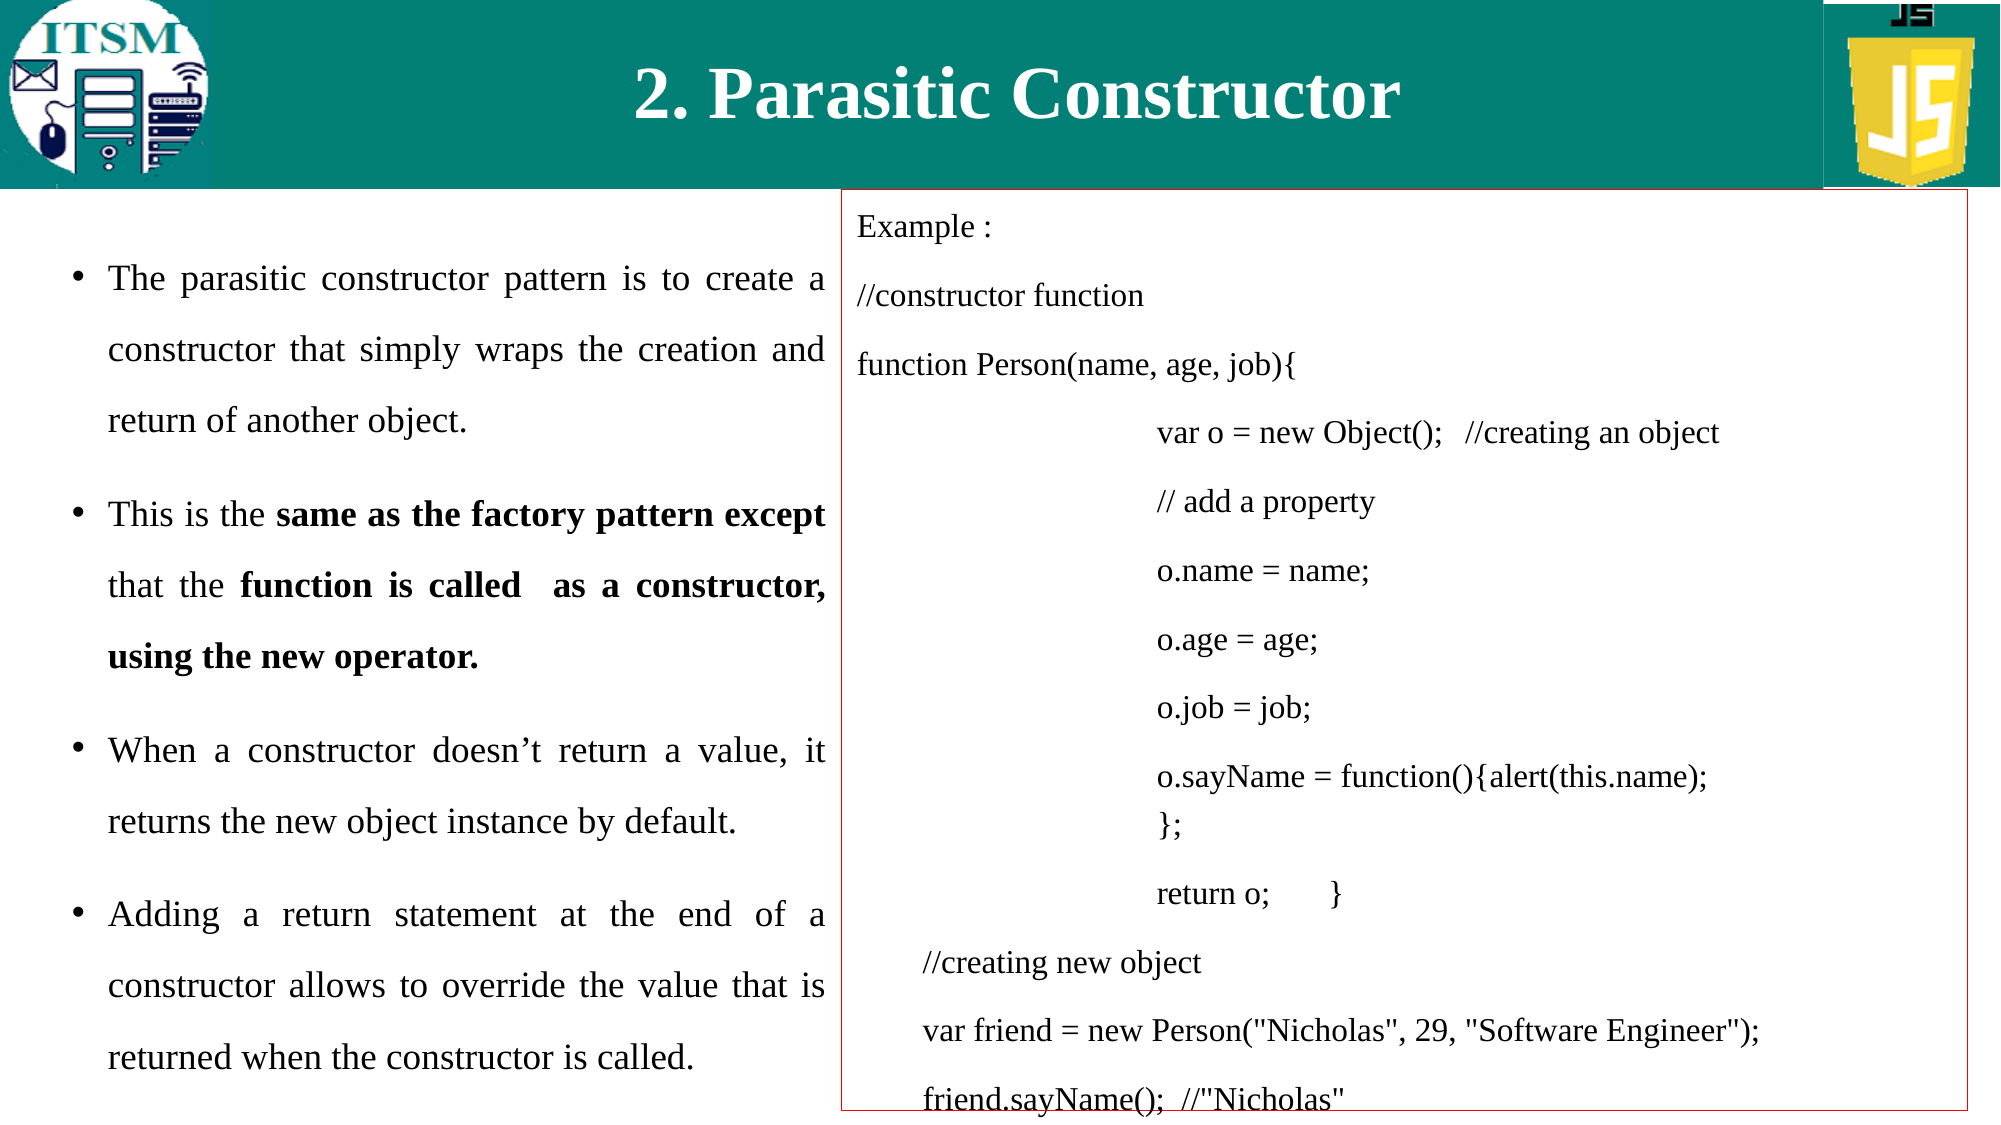

# 2. Parasitic Constructor
Example :
//constructor function
function Person(name, age, job){
            		var o = new Object();	 //creating an object
		// add a property
            		o.name = name;
            		o.age = age;
           		o.job = job;
            		o.sayName = function(){alert(this.name);    				};
            		return o;       }
        //creating new object
        var friend = new Person("Nicholas", 29, "Software Engineer");
        friend.sayName();  //"Nicholas"

The parasitic constructor pattern is to create a constructor that simply wraps the creation and return of another object.
This is the same as the factory pattern except that the function is called  as a constructor, using the new operator.
When a constructor doesn’t return a value, it returns the new object instance by default.
Adding a return statement at the end of a constructor allows to override the value that is returned when the constructor is called.